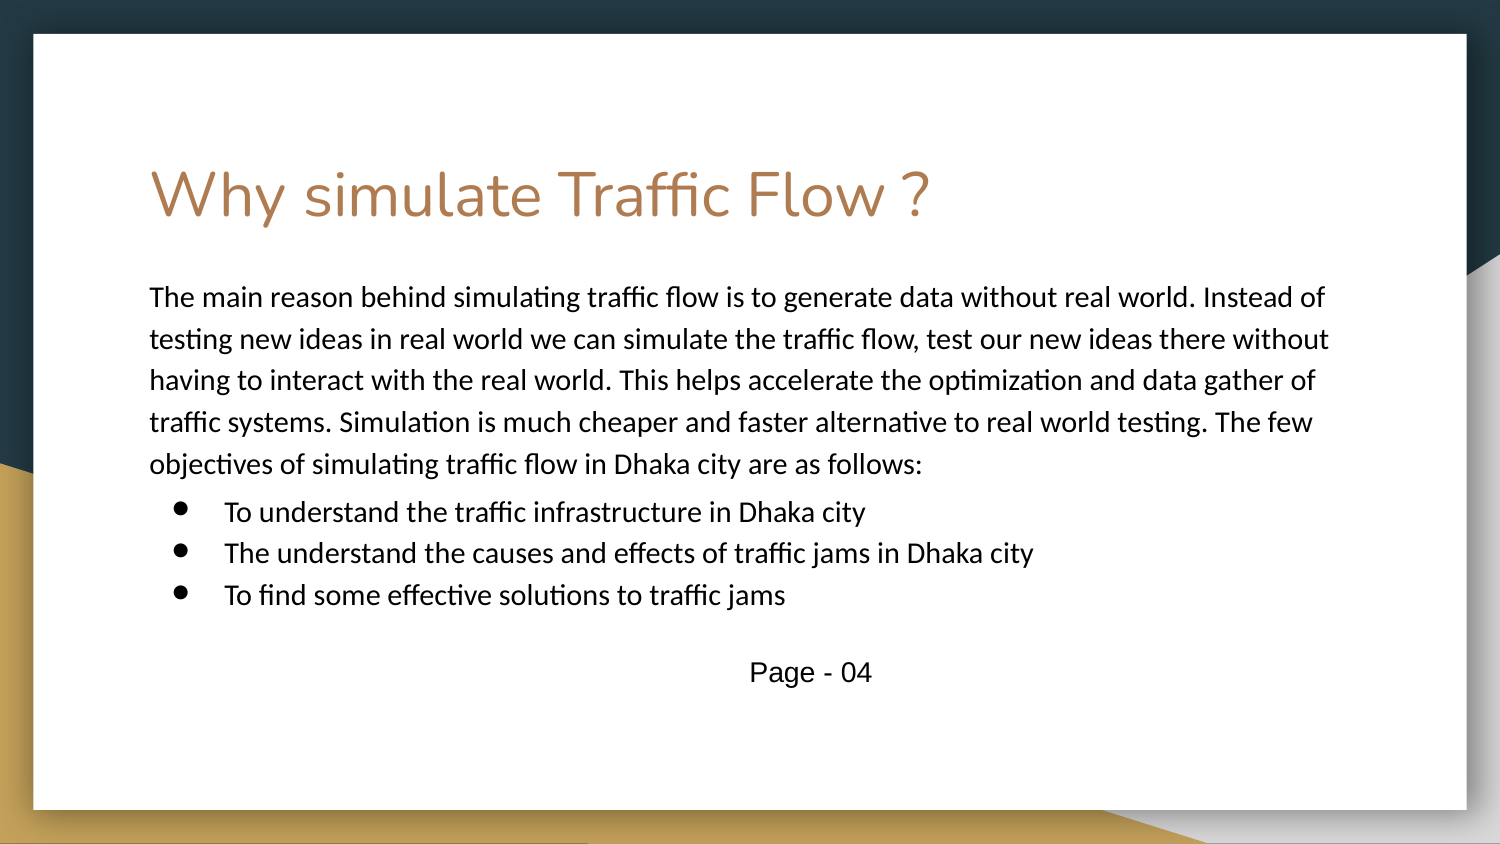

# Why simulate Traffic Flow ?
The main reason behind simulating traffic flow is to generate data without real world. Instead of testing new ideas in real world we can simulate the traffic flow, test our new ideas there without having to interact with the real world. This helps accelerate the optimization and data gather of traffic systems. Simulation is much cheaper and faster alternative to real world testing. The few objectives of simulating traffic flow in Dhaka city are as follows:
To understand the traffic infrastructure in Dhaka city
The understand the causes and effects of traffic jams in Dhaka city
To find some effective solutions to traffic jams

																Page - 04